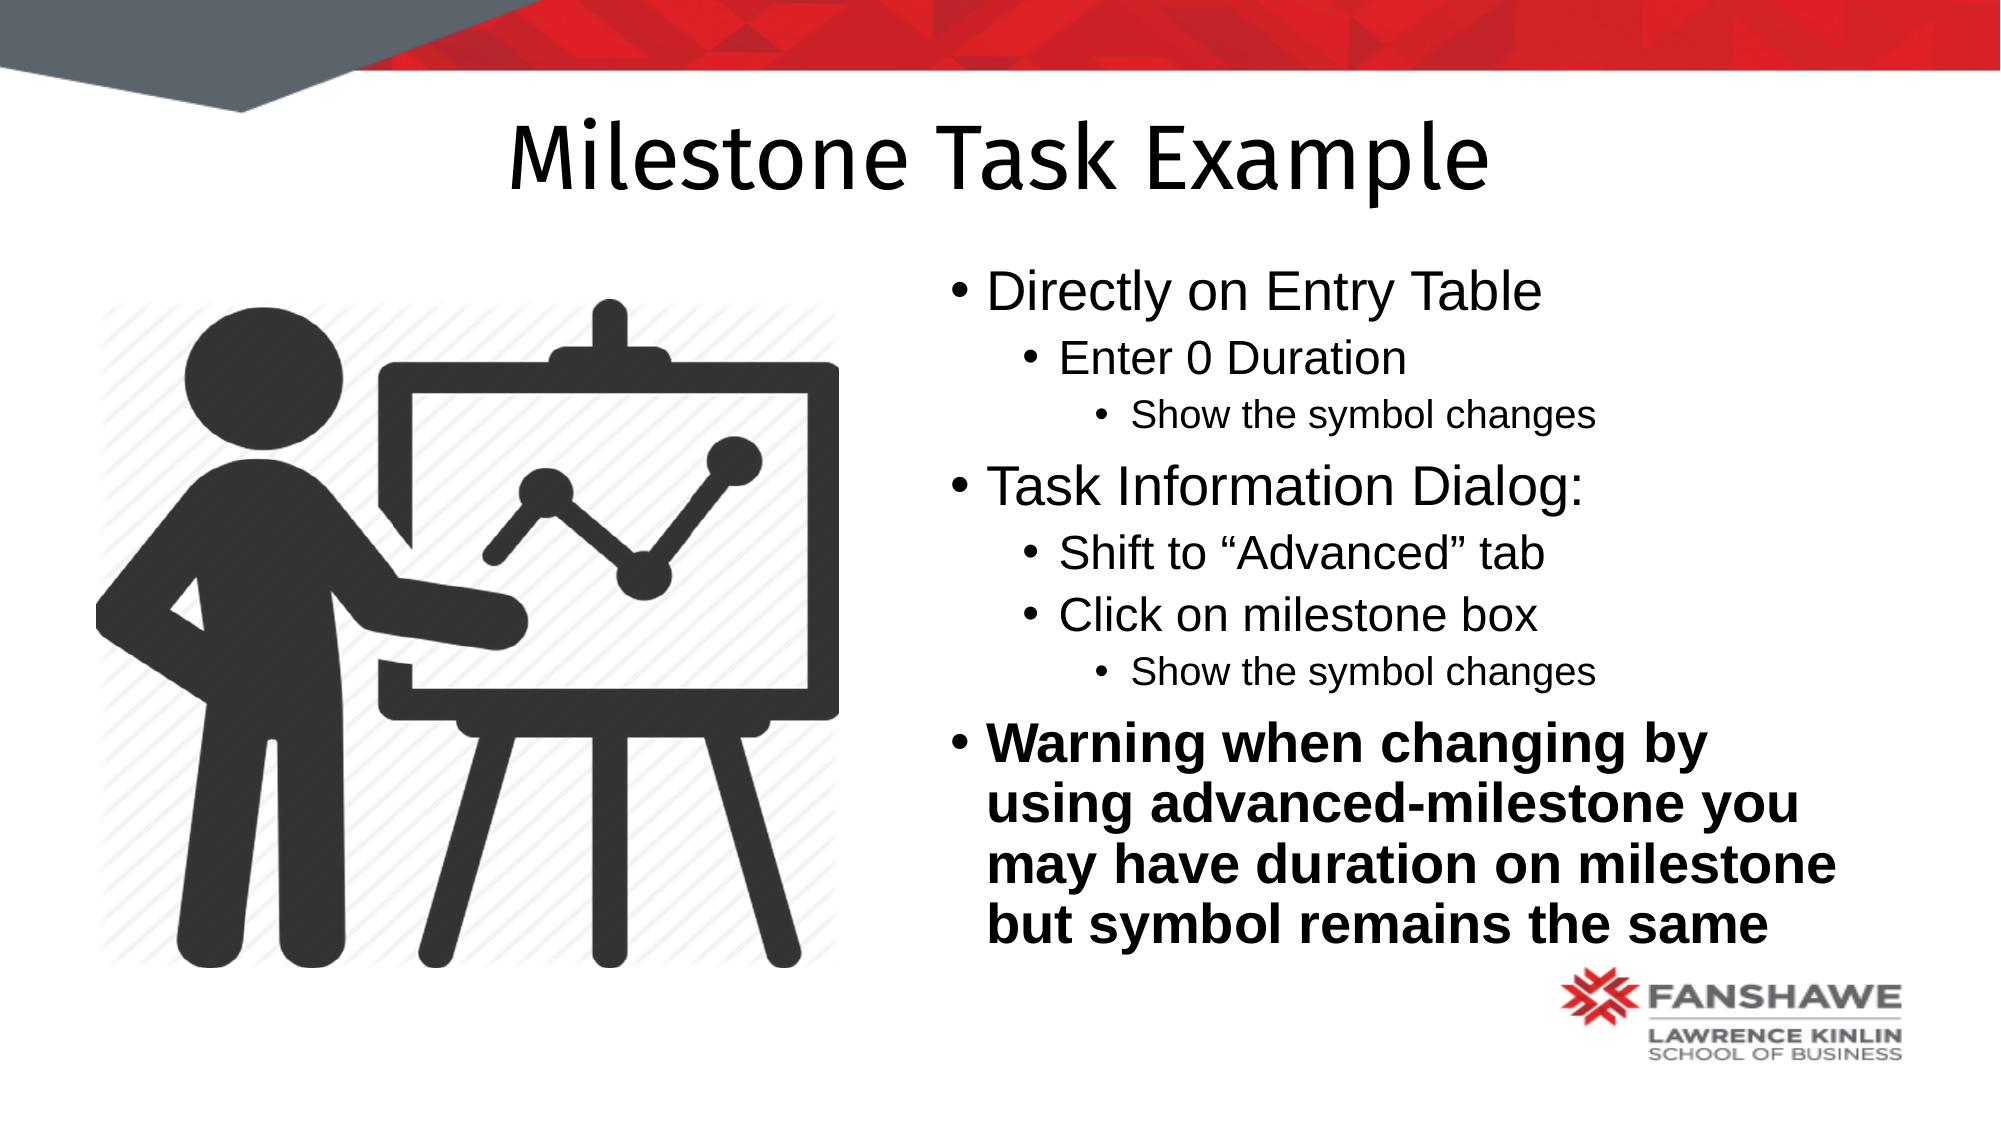

# Milestone Task Example
Directly on Entry Table
Enter 0 Duration
Show the symbol changes
Task Information Dialog:
Shift to “Advanced” tab
Click on milestone box
Show the symbol changes
Warning when changing by using advanced-milestone you may have duration on milestone but symbol remains the same